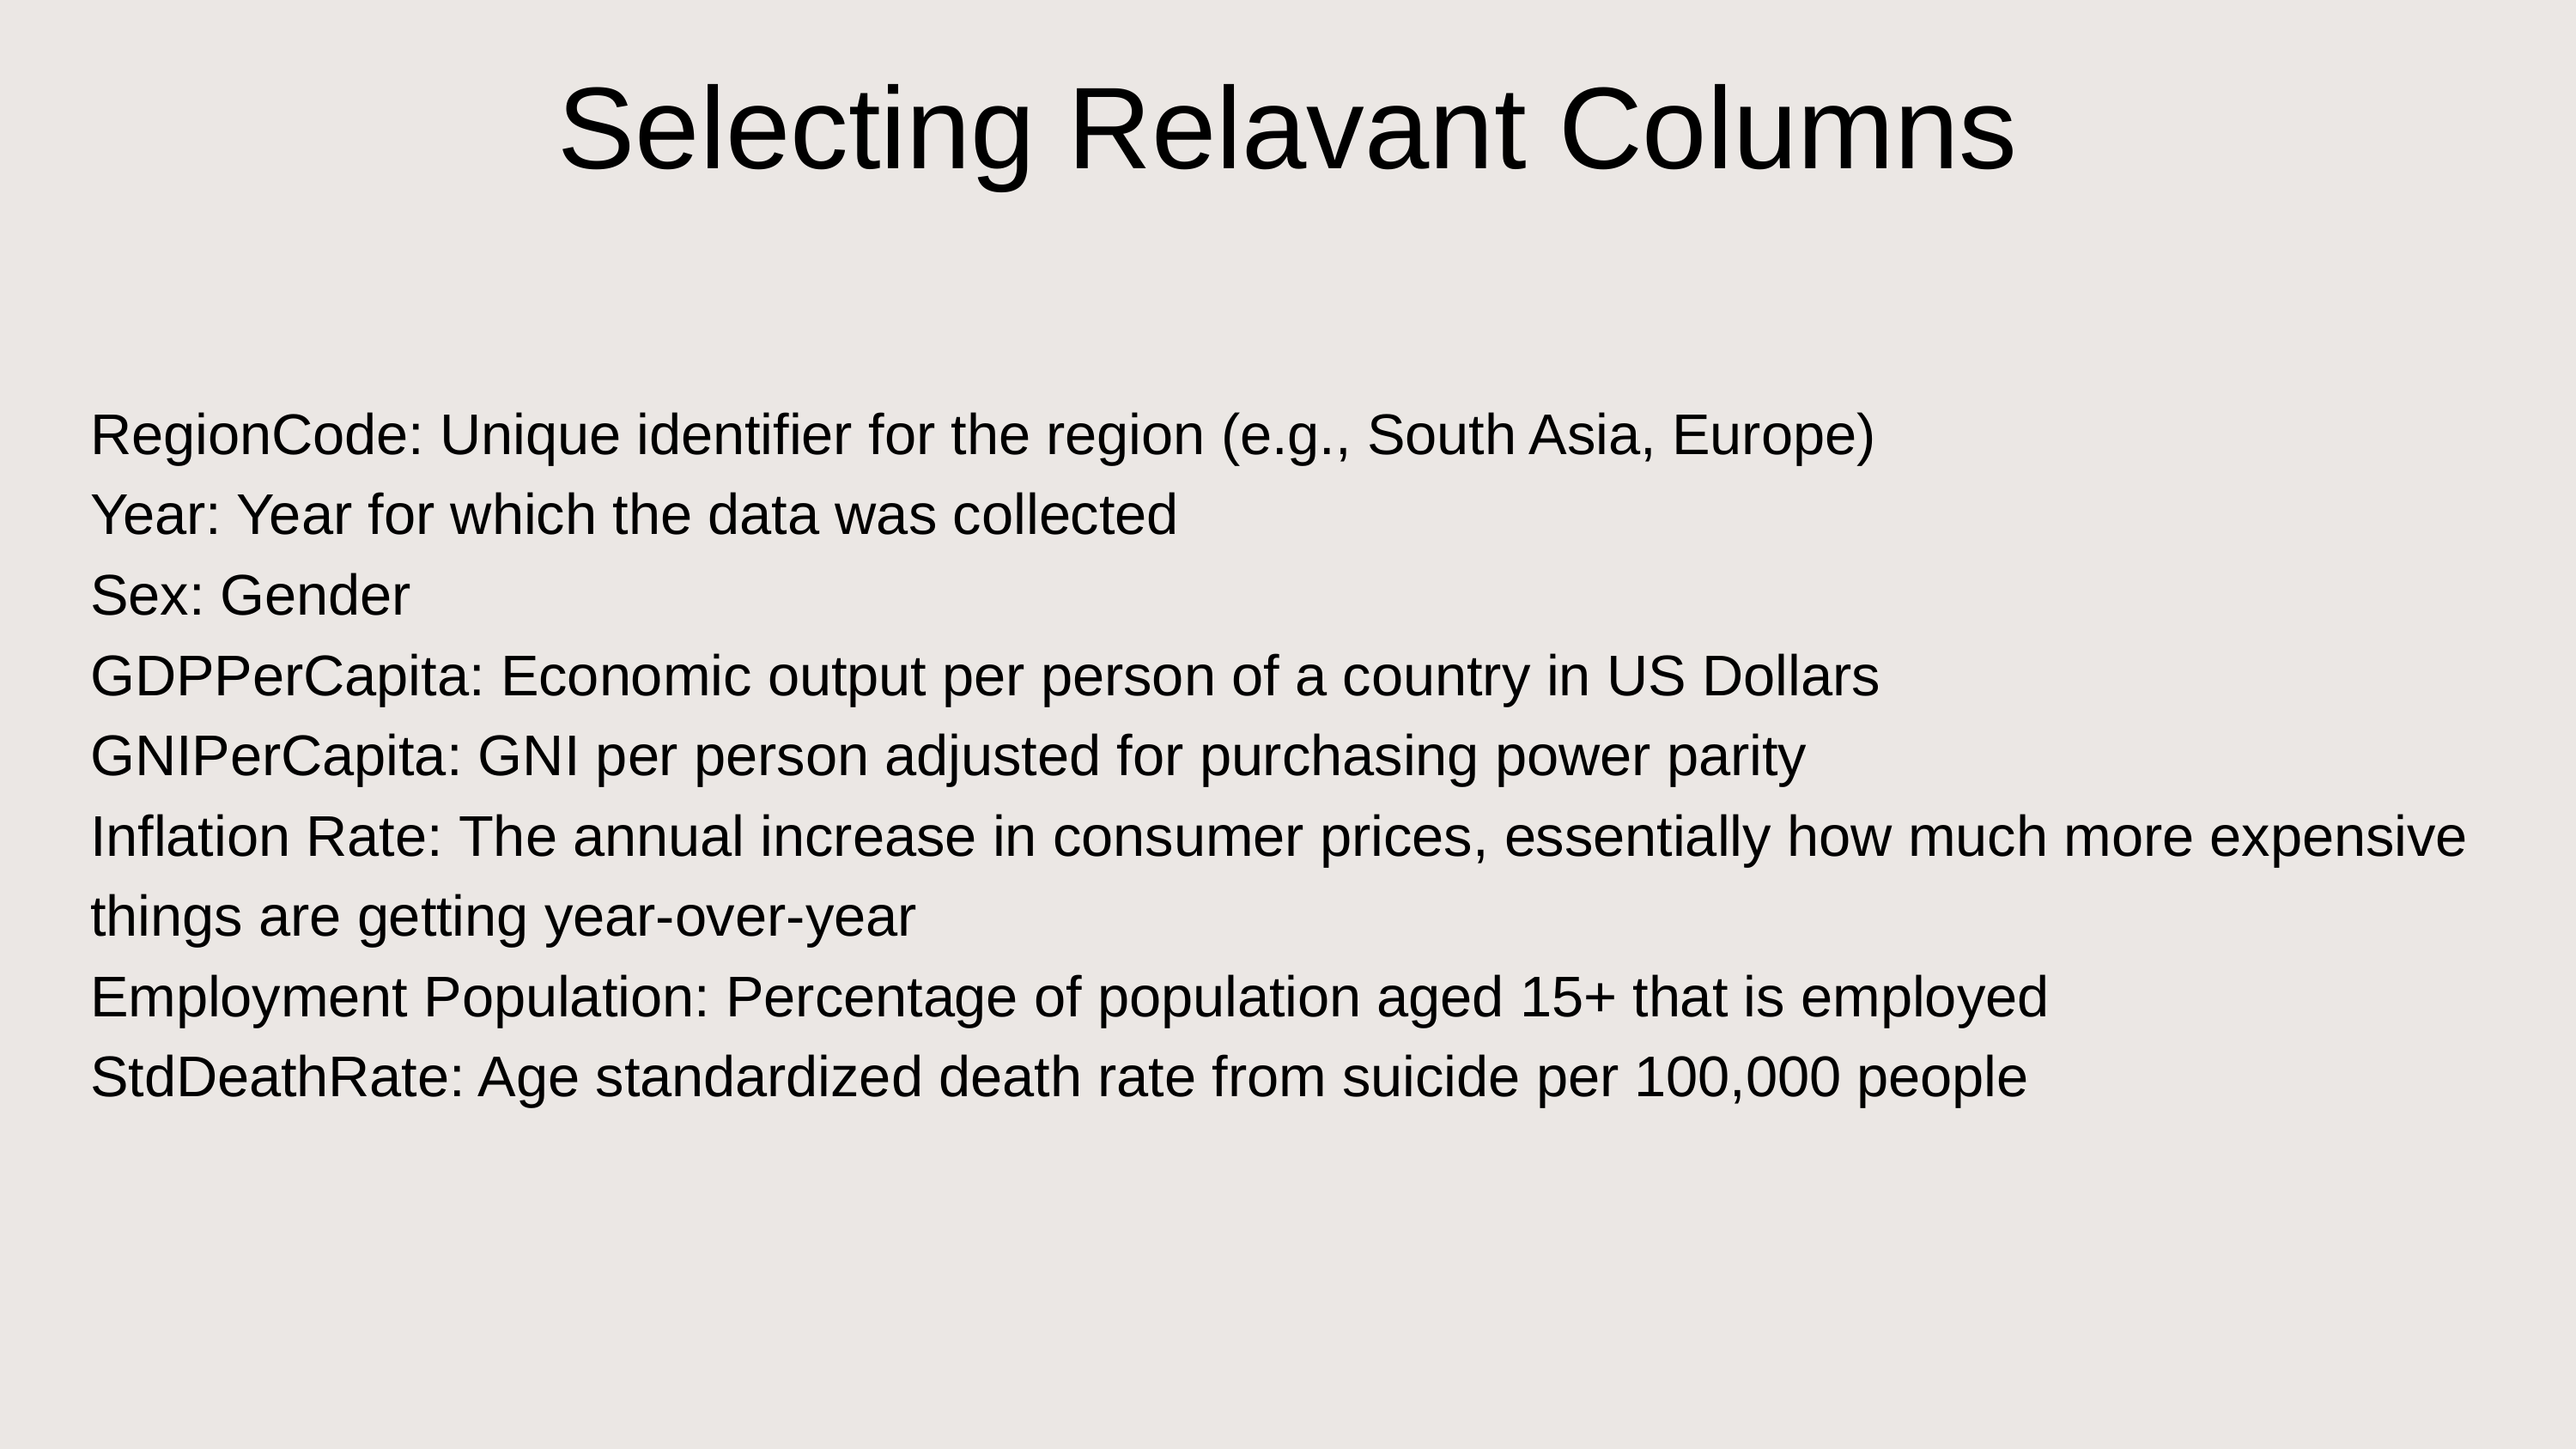

Selecting Relavant Columns
RegionCode: Unique identifier for the region (e.g., South Asia, Europe)
Year: Year for which the data was collected
Sex: Gender
GDPPerCapita: Economic output per person of a country in US Dollars
GNIPerCapita: GNI per person adjusted for purchasing power parity
Inflation Rate: The annual increase in consumer prices, essentially how much more expensive things are getting year-over-year
Employment Population: Percentage of population aged 15+ that is employed
StdDeathRate: Age standardized death rate from suicide per 100,000 people